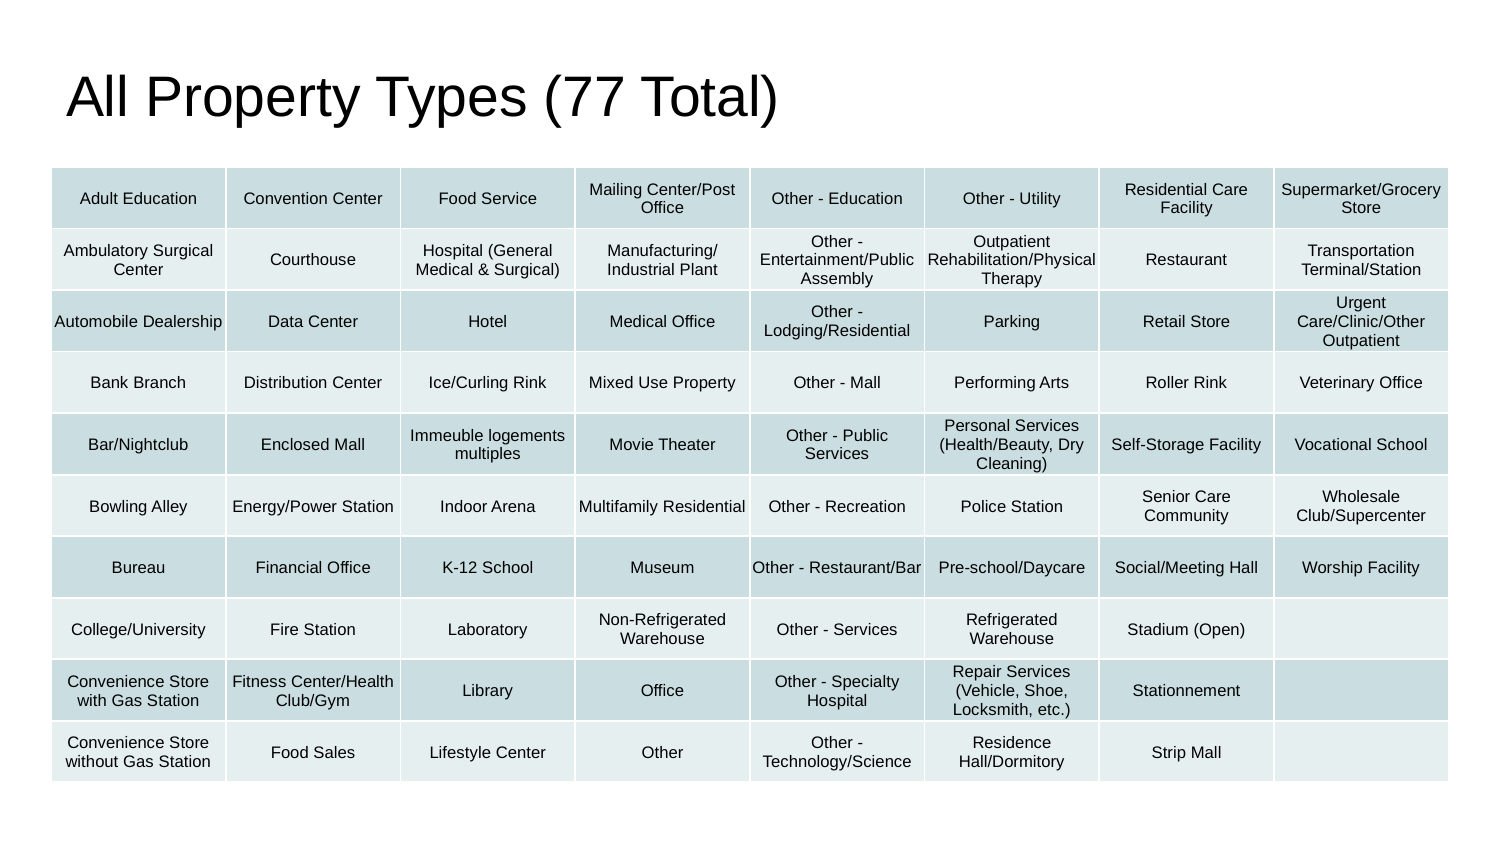

# All Property Types (77 Total)
| Adult Education | Convention Center | Food Service | Mailing Center/Post Office | Other - Education | Other - Utility | Residential Care Facility | Supermarket/Grocery Store |
| --- | --- | --- | --- | --- | --- | --- | --- |
| Ambulatory Surgical Center | Courthouse | Hospital (General Medical & Surgical) | Manufacturing/Industrial Plant | Other - Entertainment/Public Assembly | Outpatient Rehabilitation/Physical Therapy | Restaurant | Transportation Terminal/Station |
| Automobile Dealership | Data Center | Hotel | Medical Office | Other - Lodging/Residential | Parking | Retail Store | Urgent Care/Clinic/Other Outpatient |
| Bank Branch | Distribution Center | Ice/Curling Rink | Mixed Use Property | Other - Mall | Performing Arts | Roller Rink | Veterinary Office |
| Bar/Nightclub | Enclosed Mall | Immeuble logements multiples | Movie Theater | Other - Public Services | Personal Services (Health/Beauty, Dry Cleaning) | Self-Storage Facility | Vocational School |
| Bowling Alley | Energy/Power Station | Indoor Arena | Multifamily Residential | Other - Recreation | Police Station | Senior Care Community | Wholesale Club/Supercenter |
| Bureau | Financial Office | K-12 School | Museum | Other - Restaurant/Bar | Pre-school/Daycare | Social/Meeting Hall | Worship Facility |
| College/University | Fire Station | Laboratory | Non-Refrigerated Warehouse | Other - Services | Refrigerated Warehouse | Stadium (Open) |  |
| Convenience Store with Gas Station | Fitness Center/Health Club/Gym | Library | Office | Other - Specialty Hospital | Repair Services (Vehicle, Shoe, Locksmith, etc.) | Stationnement |  |
| Convenience Store without Gas Station | Food Sales | Lifestyle Center | Other | Other - Technology/Science | Residence Hall/Dormitory | Strip Mall |  |